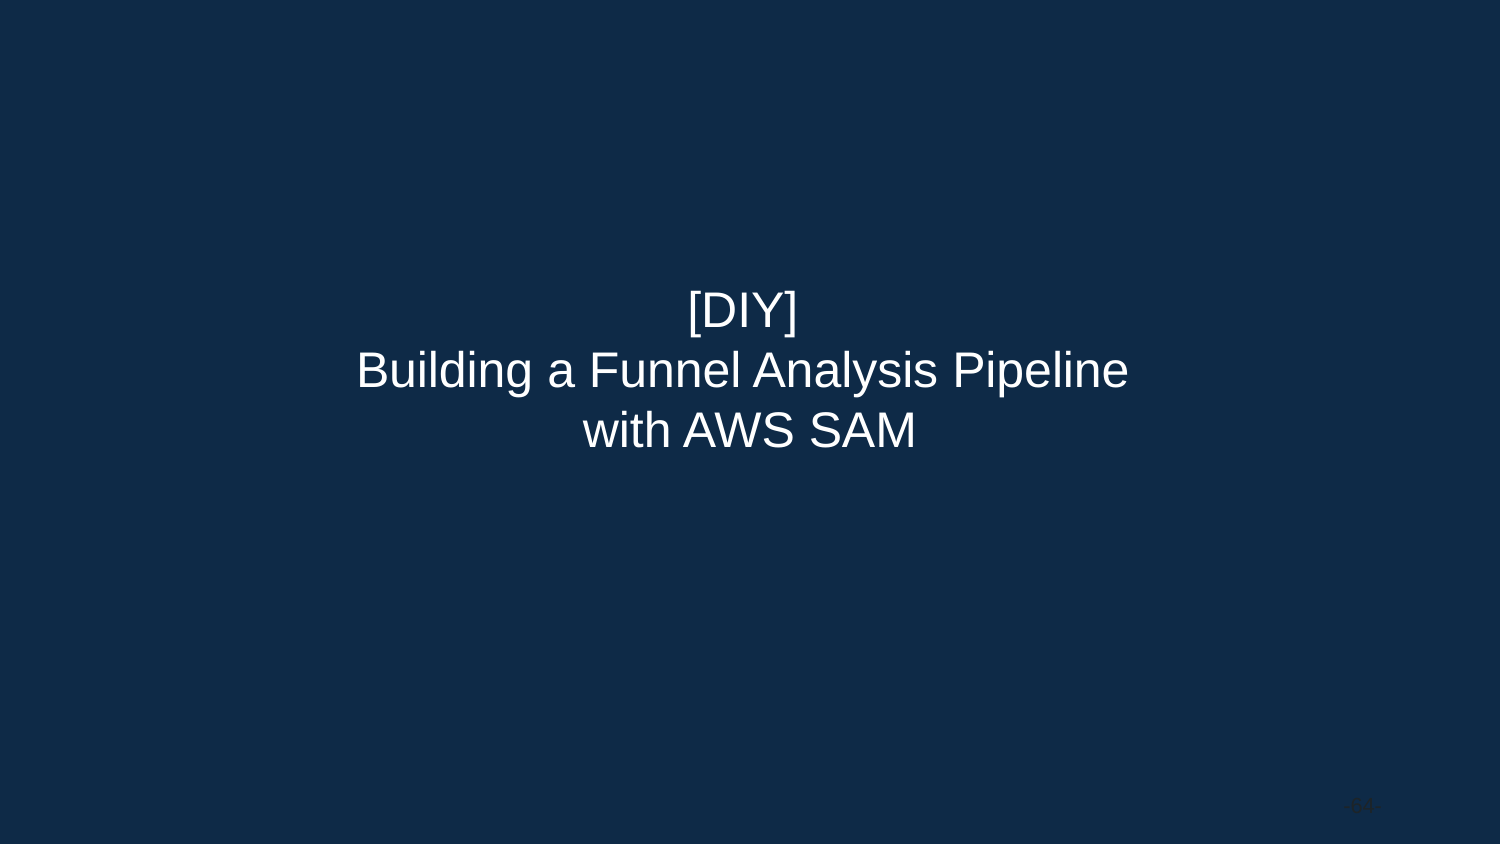

[DIY]
Building a Funnel Analysis Pipeline
with AWS SAM
-64-